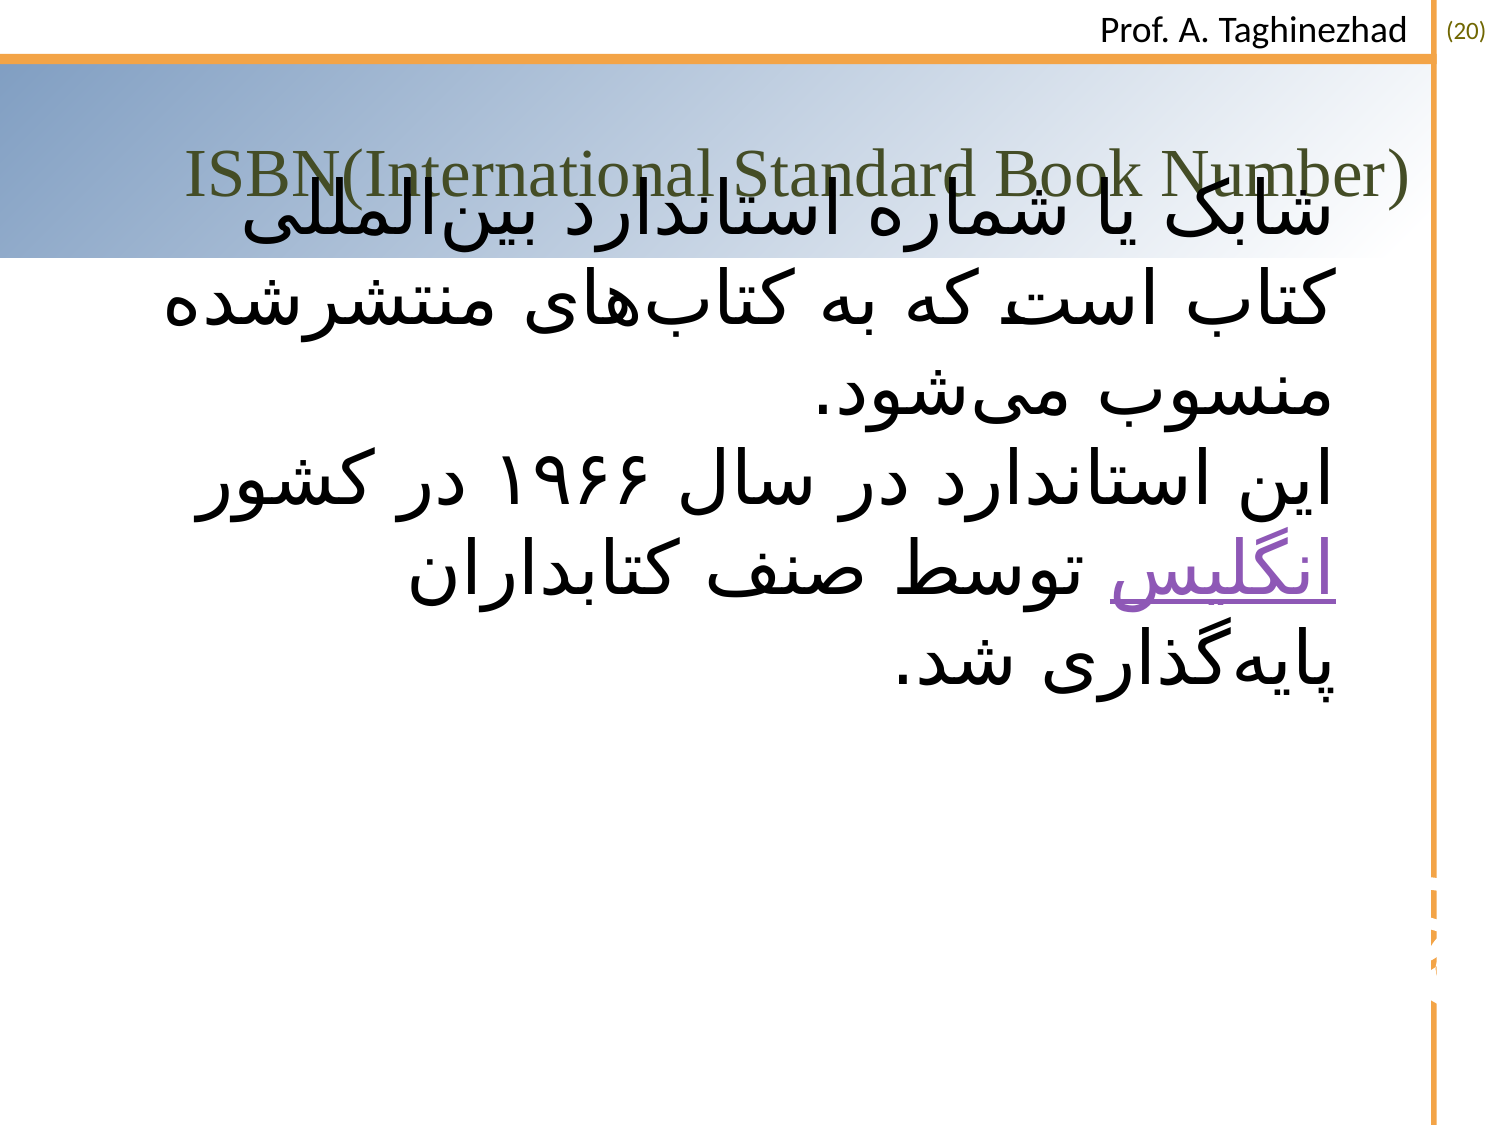

# ISBN(International Standard Book Number)
شابک یا شماره استاندارد بین‌المللی کتاب است که به کتاب‌های منتشرشده منسوب می‌شود.
این استاندارد در سال ۱۹۶۶ در کشور انگلیس توسط صنف کتابداران پایه‌گذاری شد.